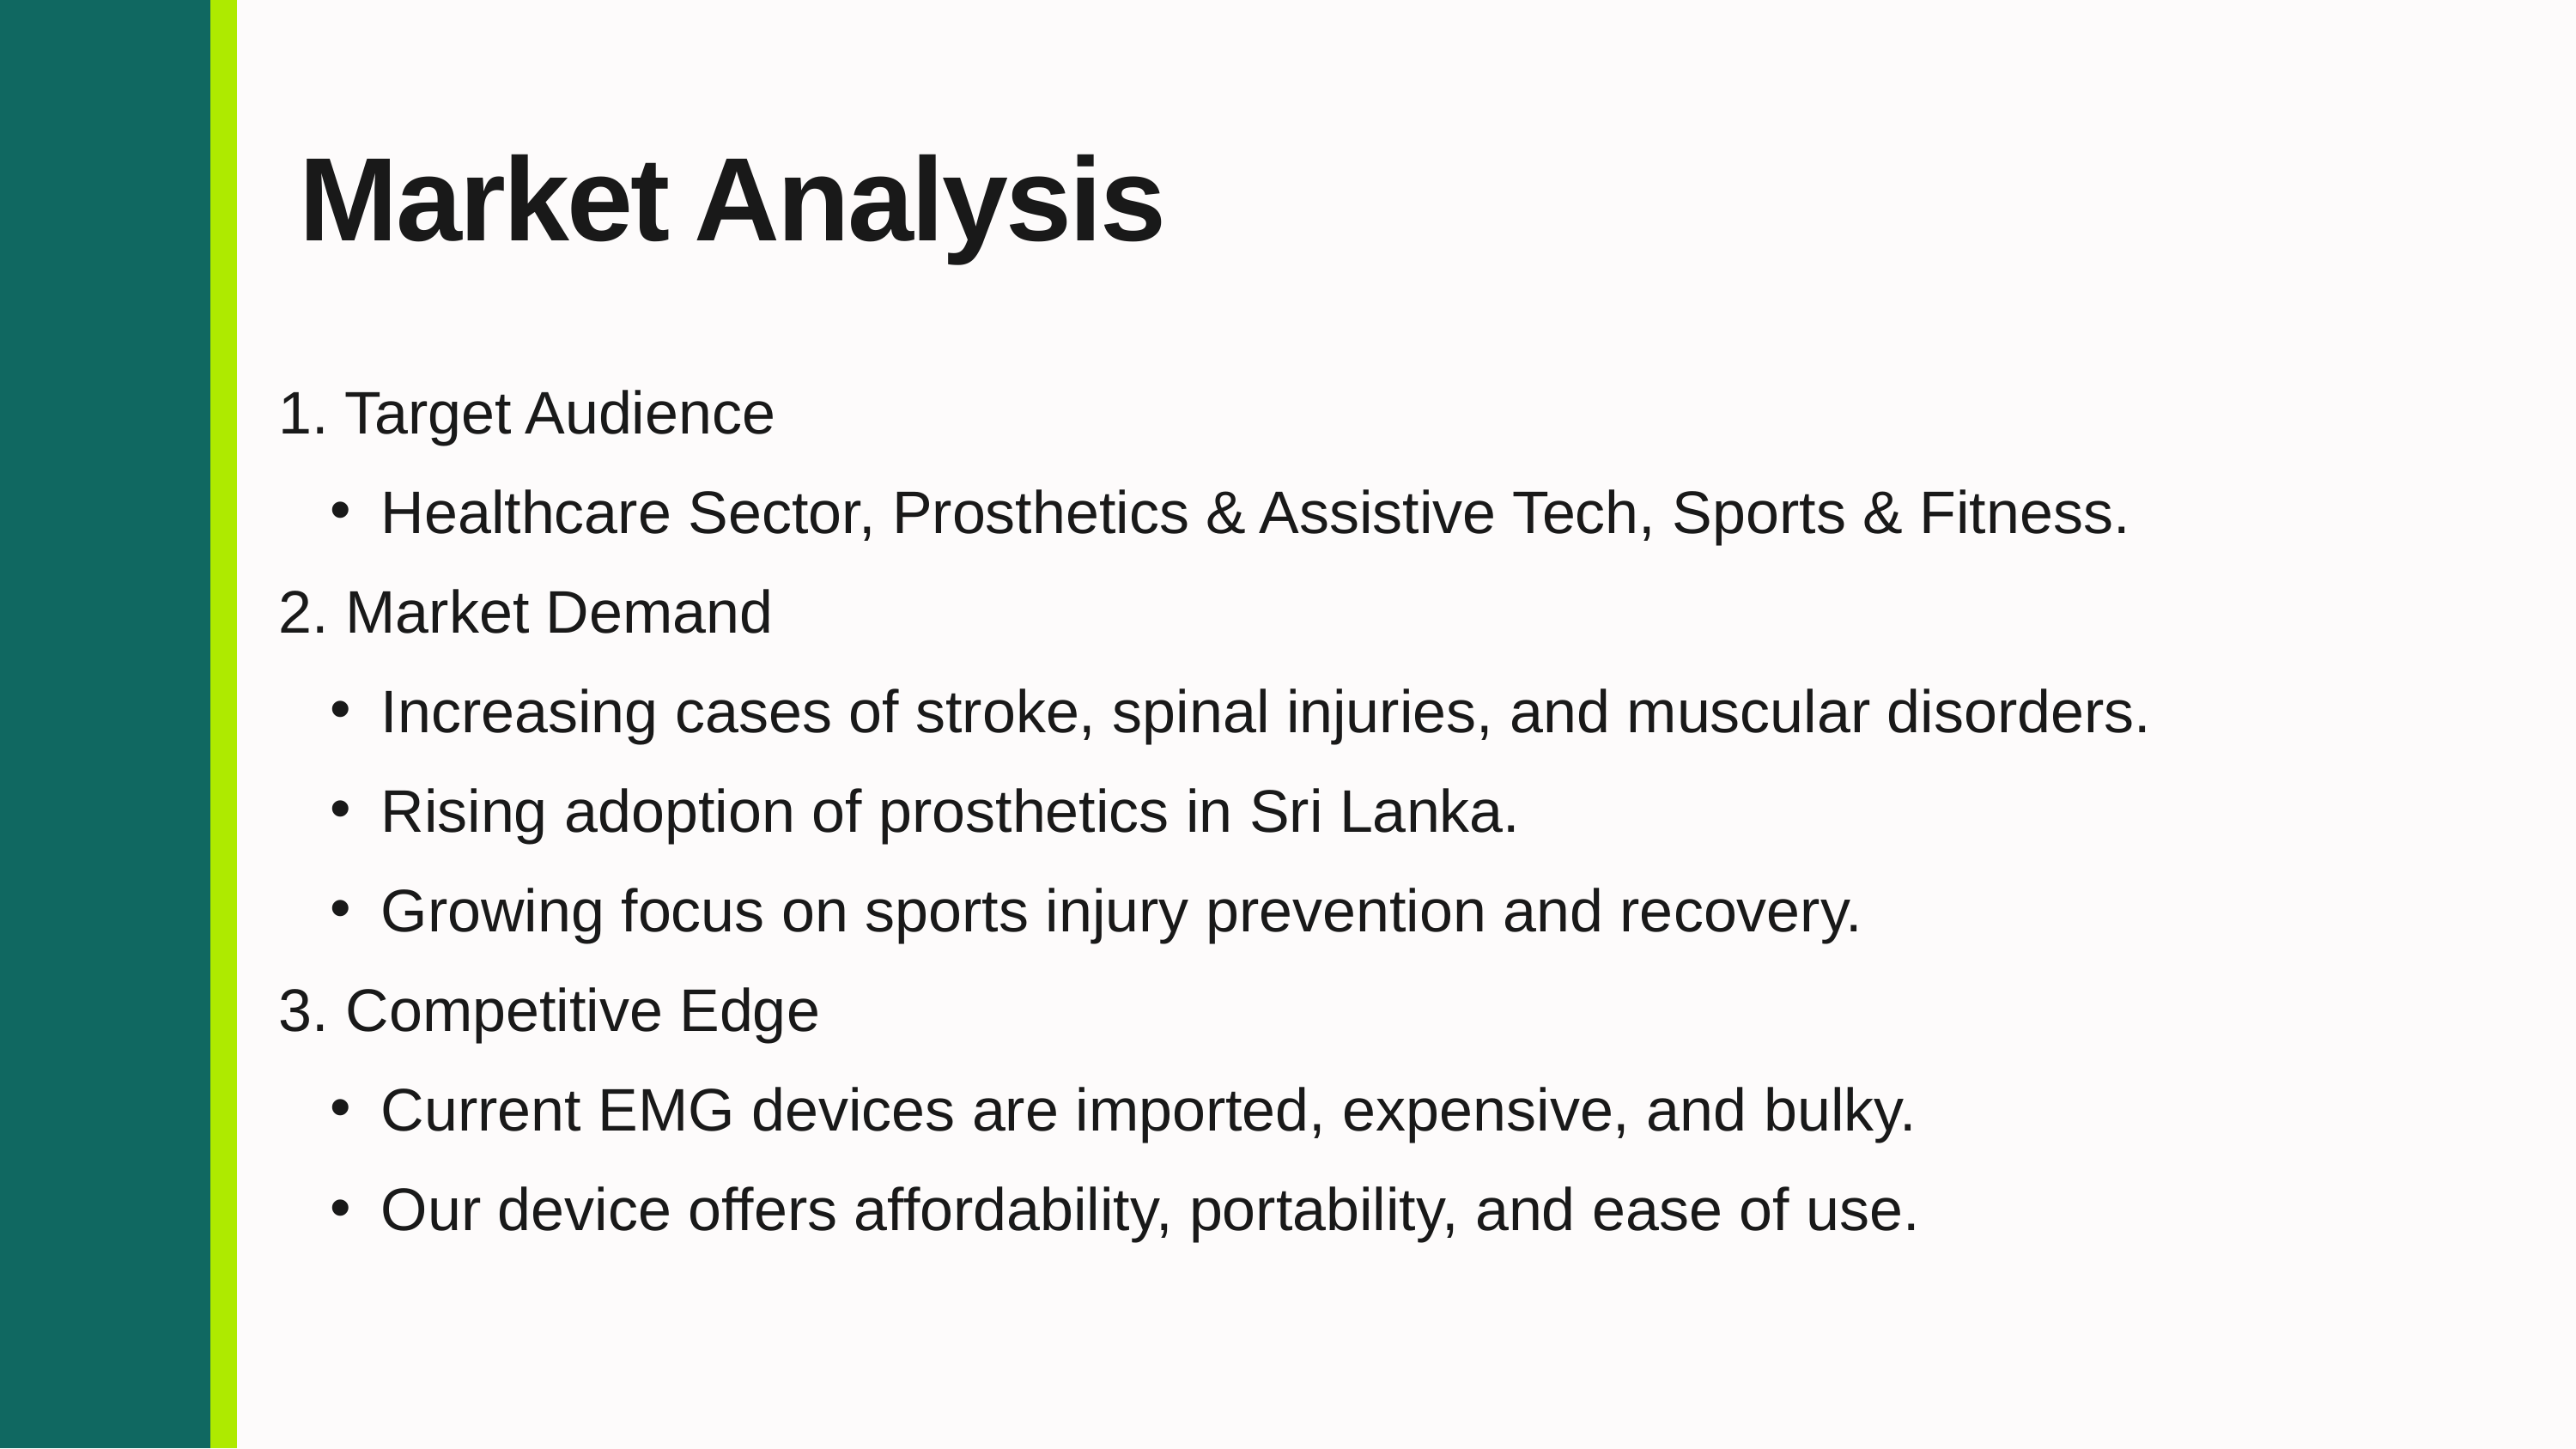

Market Analysis
1. Target Audience
Healthcare Sector, Prosthetics & Assistive Tech, Sports & Fitness.
2. Market Demand
Increasing cases of stroke, spinal injuries, and muscular disorders.
Rising adoption of prosthetics in Sri Lanka.
Growing focus on sports injury prevention and recovery.
3. Competitive Edge
Current EMG devices are imported, expensive, and bulky.
Our device offers affordability, portability, and ease of use.